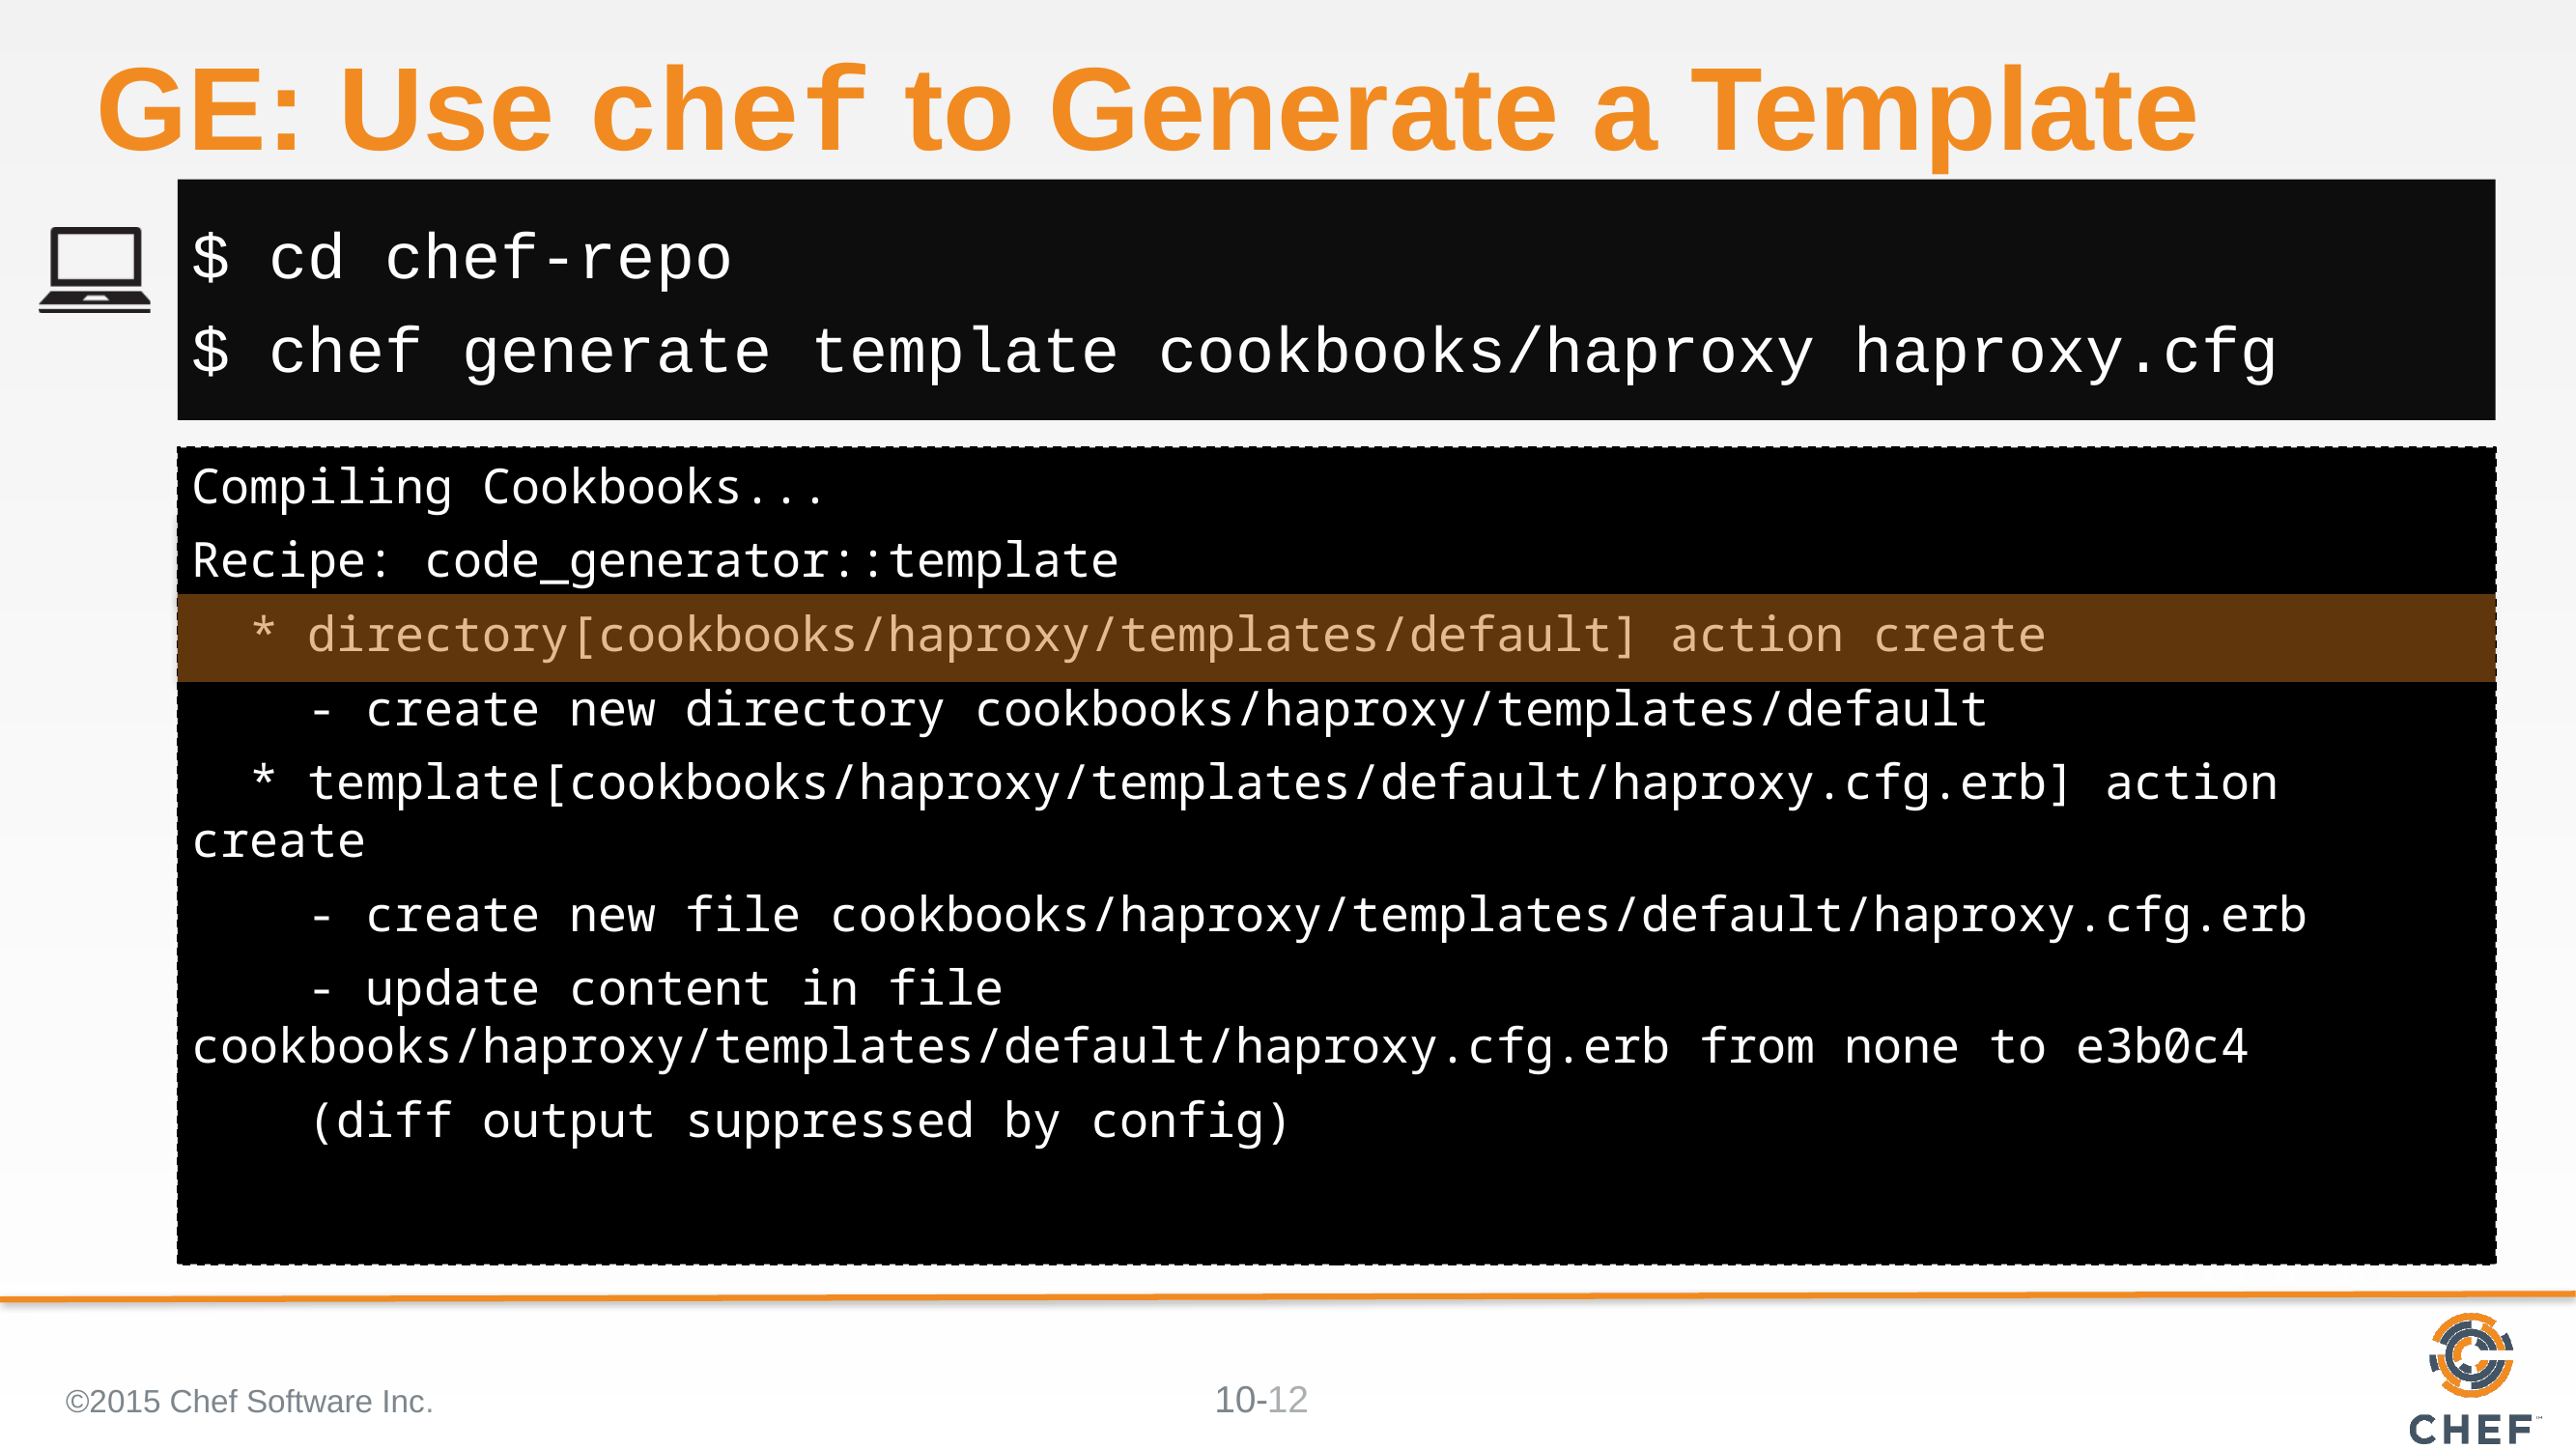

# GE: Use chef to Generate a Template
$ cd chef-repo
$ chef generate template cookbooks/haproxy haproxy.cfg
Compiling Cookbooks...
Recipe: code_generator::template
  * directory[cookbooks/haproxy/templates/default] action create
    - create new directory cookbooks/haproxy/templates/default
  * template[cookbooks/haproxy/templates/default/haproxy.cfg.erb] action create
    - create new file cookbooks/haproxy/templates/default/haproxy.cfg.erb
    - update content in file cookbooks/haproxy/templates/default/haproxy.cfg.erb from none to e3b0c4
    (diff output suppressed by config)

©2015 Chef Software Inc.
12